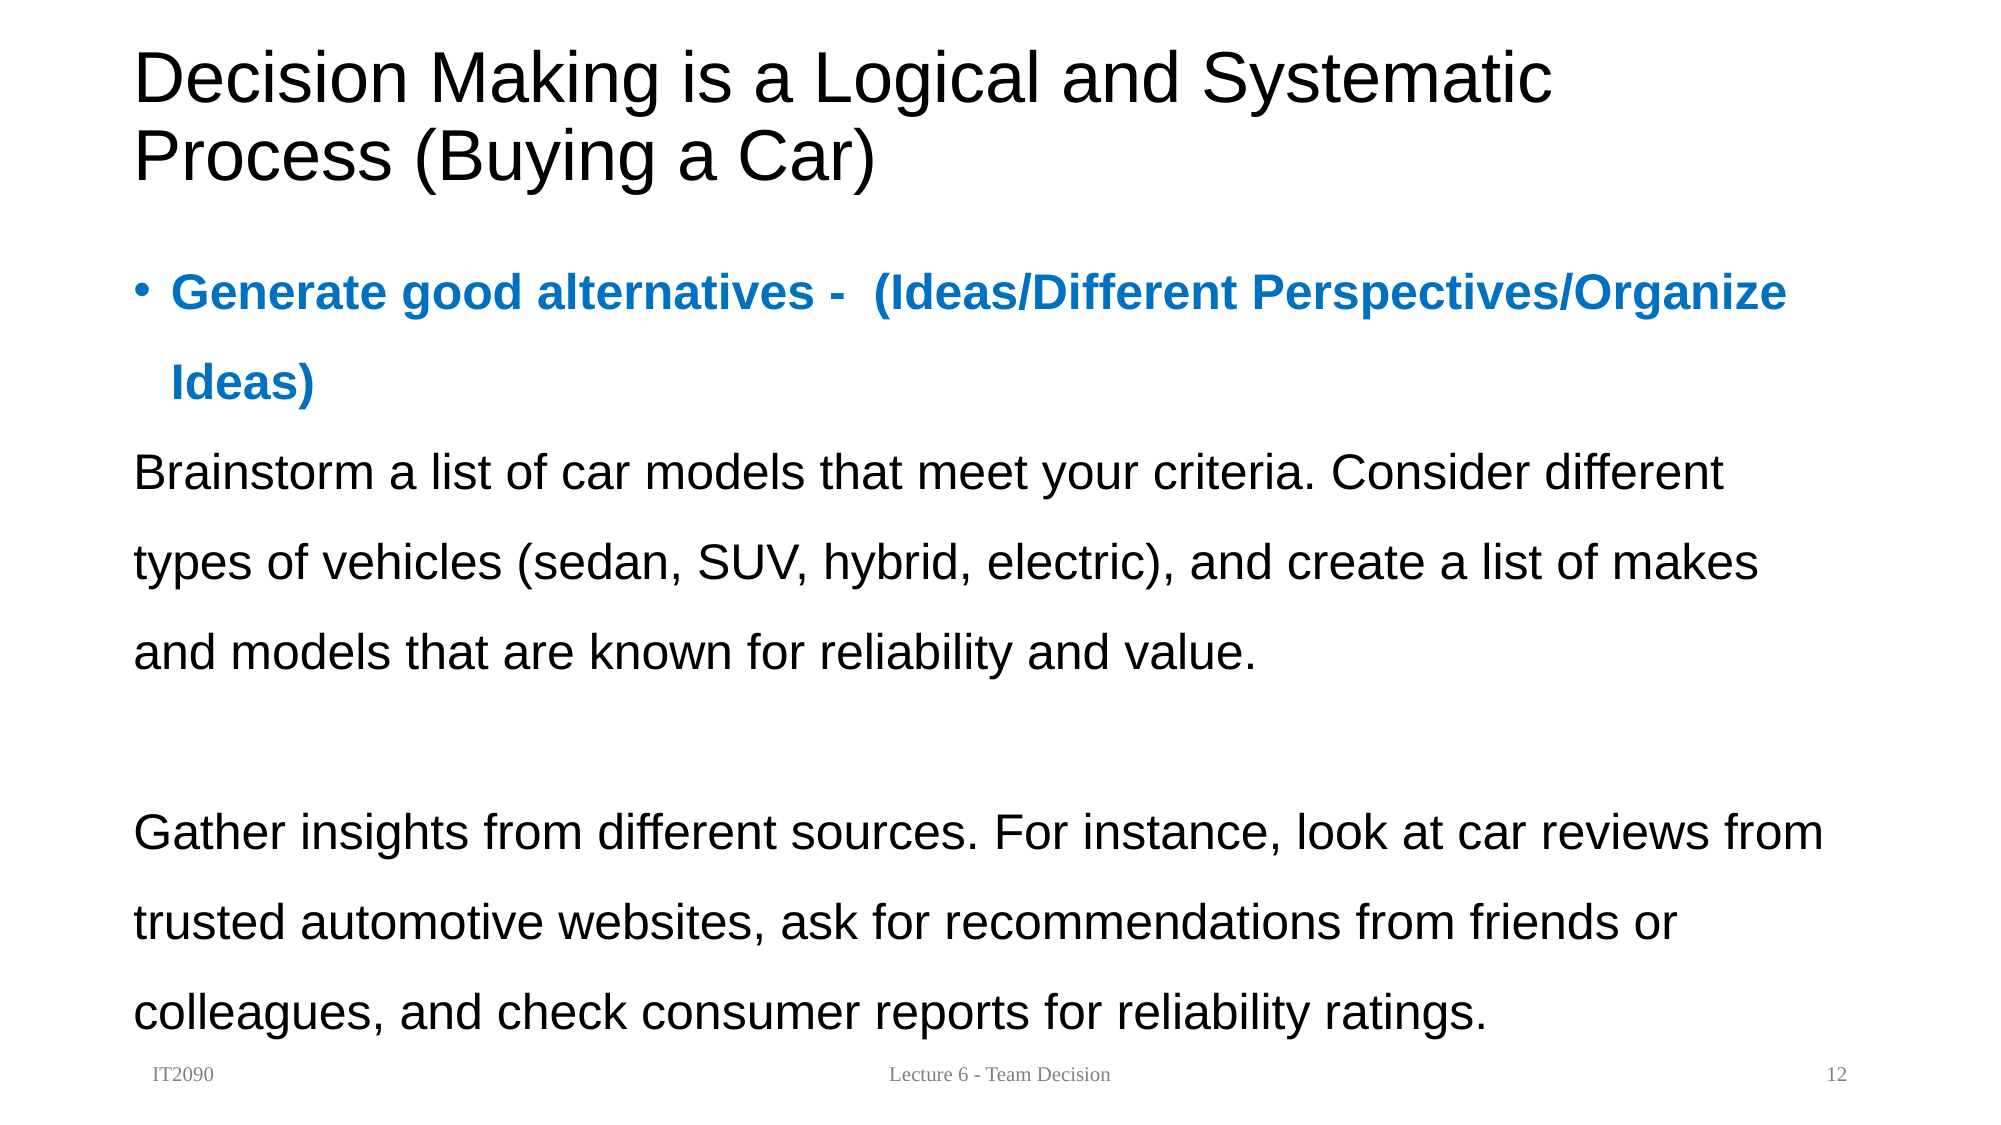

# Decision Making is a Logical and Systematic Process (Buying a Car)
Generate good alternatives -  (Ideas/Different Perspectives/Organize Ideas)
Brainstorm a list of car models that meet your criteria. Consider different types of vehicles (sedan, SUV, hybrid, electric), and create a list of makes and models that are known for reliability and value.

Gather insights from different sources. For instance, look at car reviews from trusted automotive websites, ask for recommendations from friends or colleagues, and check consumer reports for reliability ratings.

IT2090
Lecture 6 - Team Decision
12